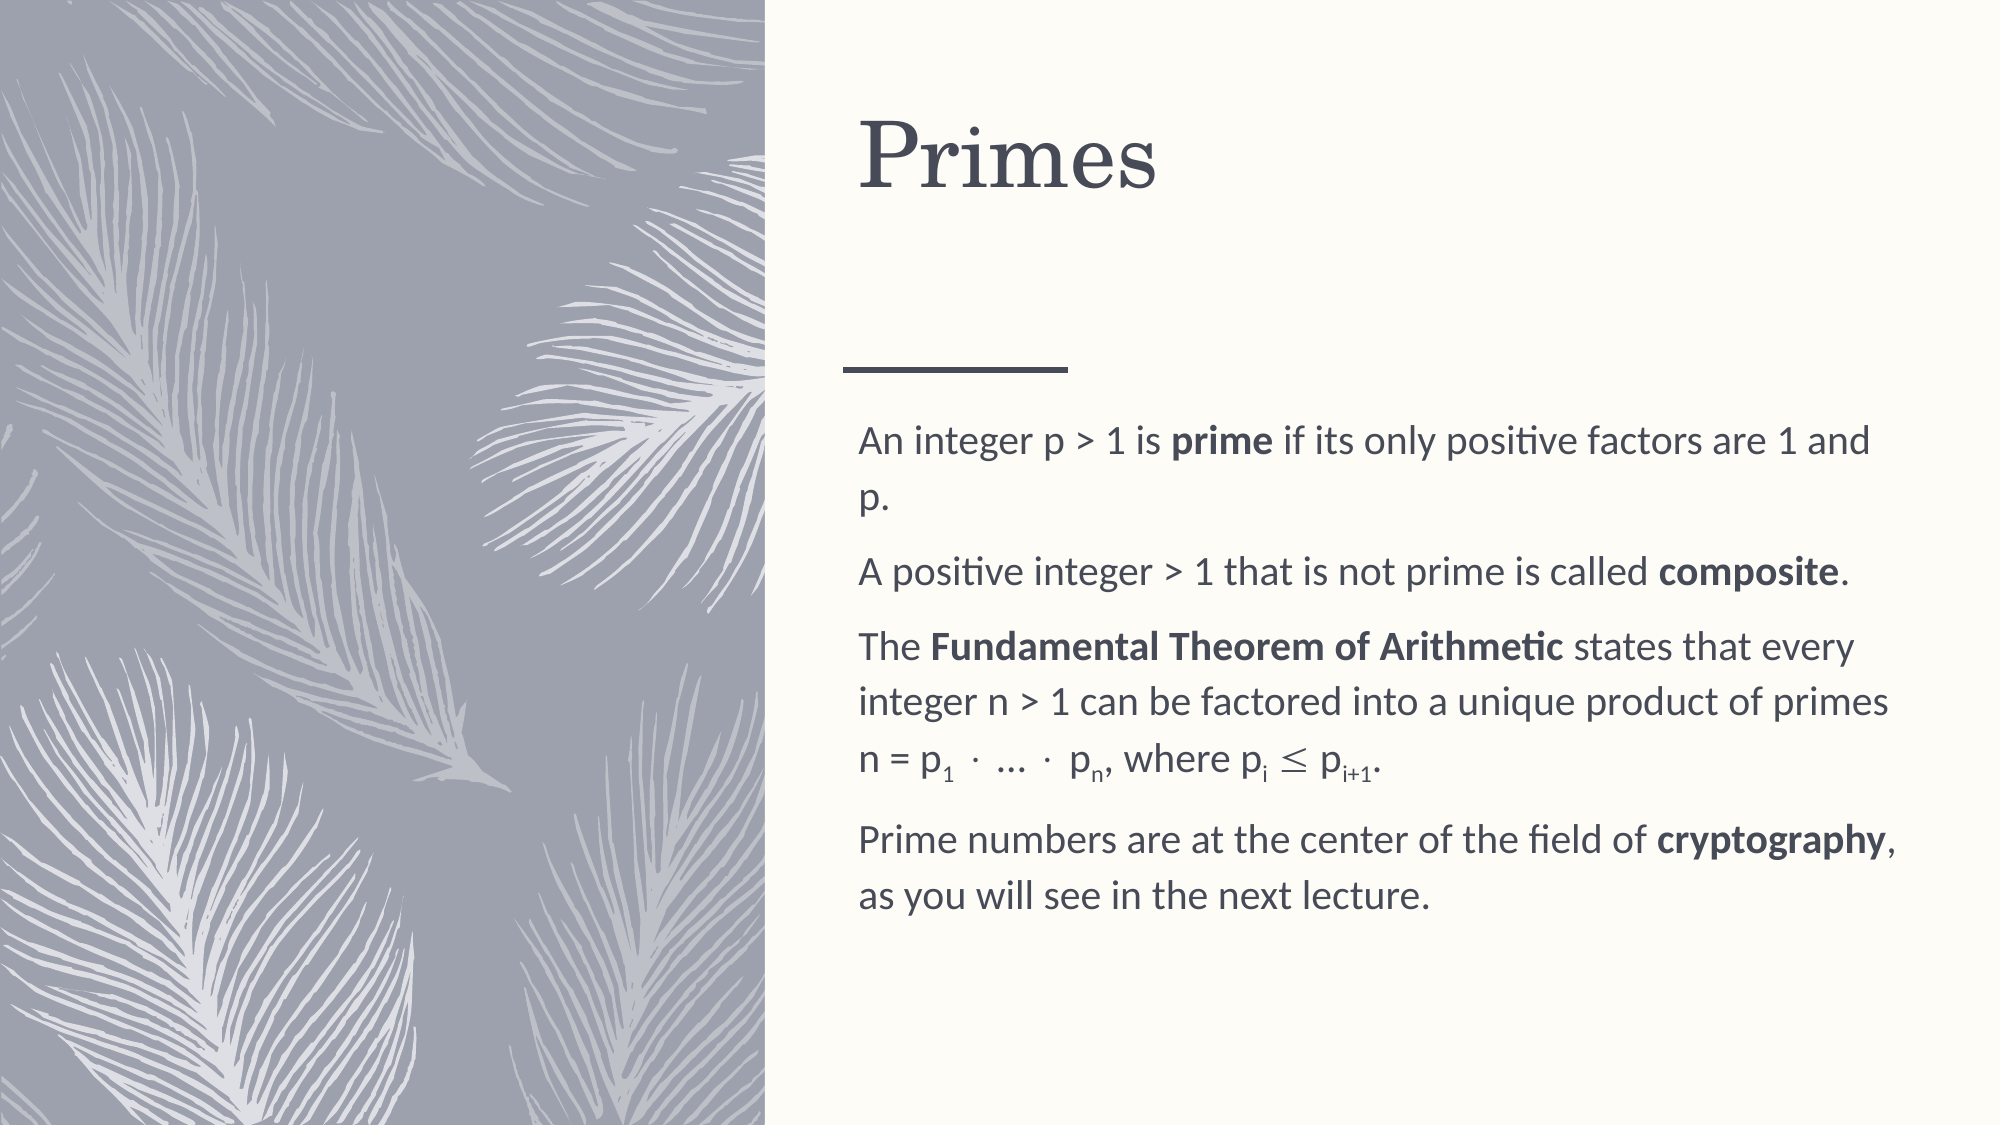

# Primes
An integer p > 1 is prime if its only positive factors are 1 and p.
A positive integer > 1 that is not prime is called composite.
The Fundamental Theorem of Arithmetic states that every integer n > 1 can be factored into a unique product of primes n = p1 ⋅ … ⋅ pn, where pi ≤ pi+1.
Prime numbers are at the center of the field of cryptography, as you will see in the next lecture.